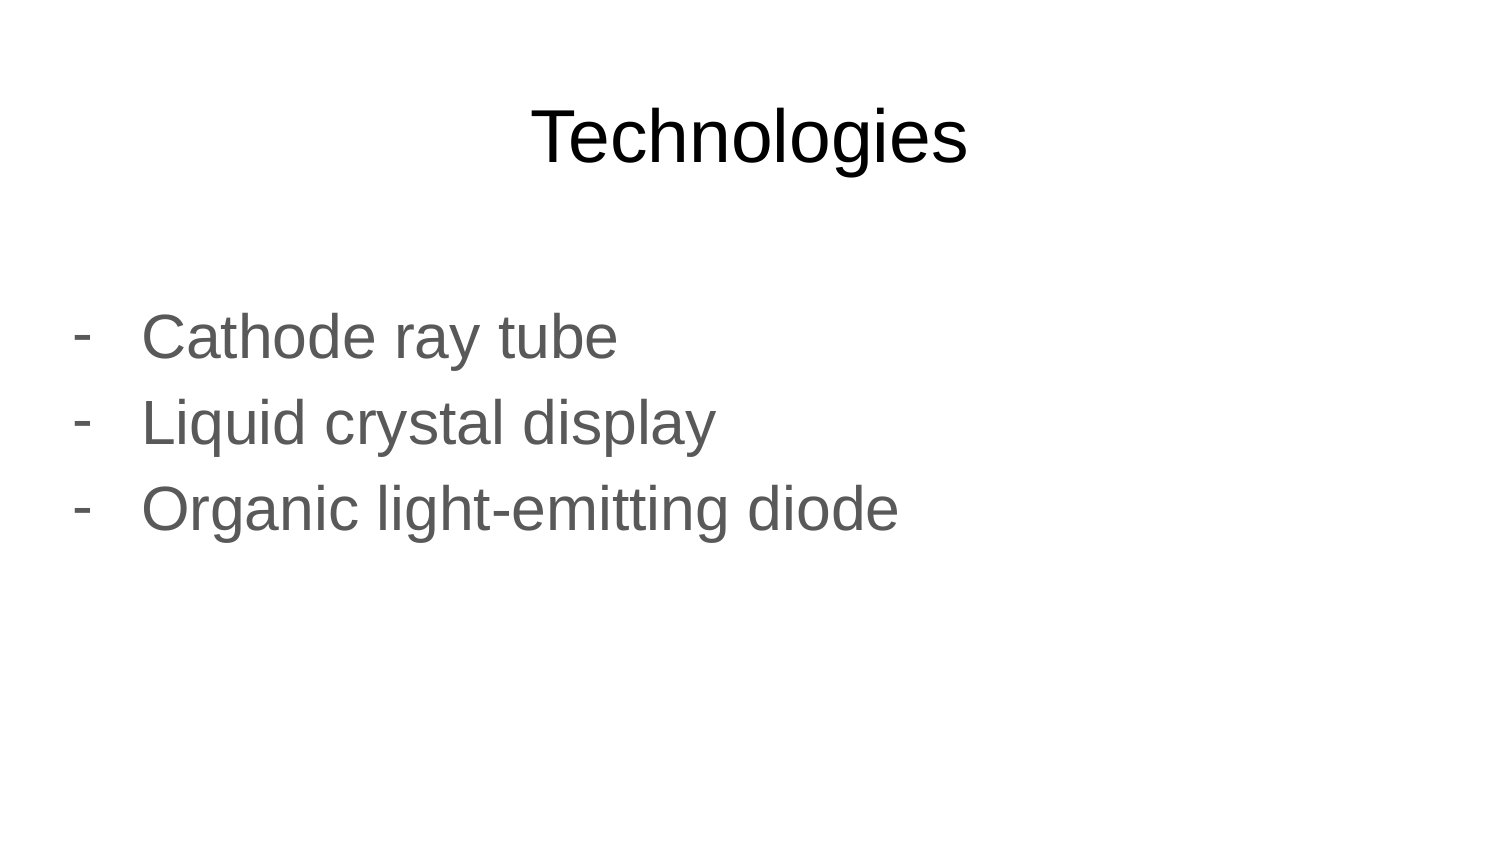

# Technologies
Cathode ray tube
Liquid crystal display
Organic light-emitting diode